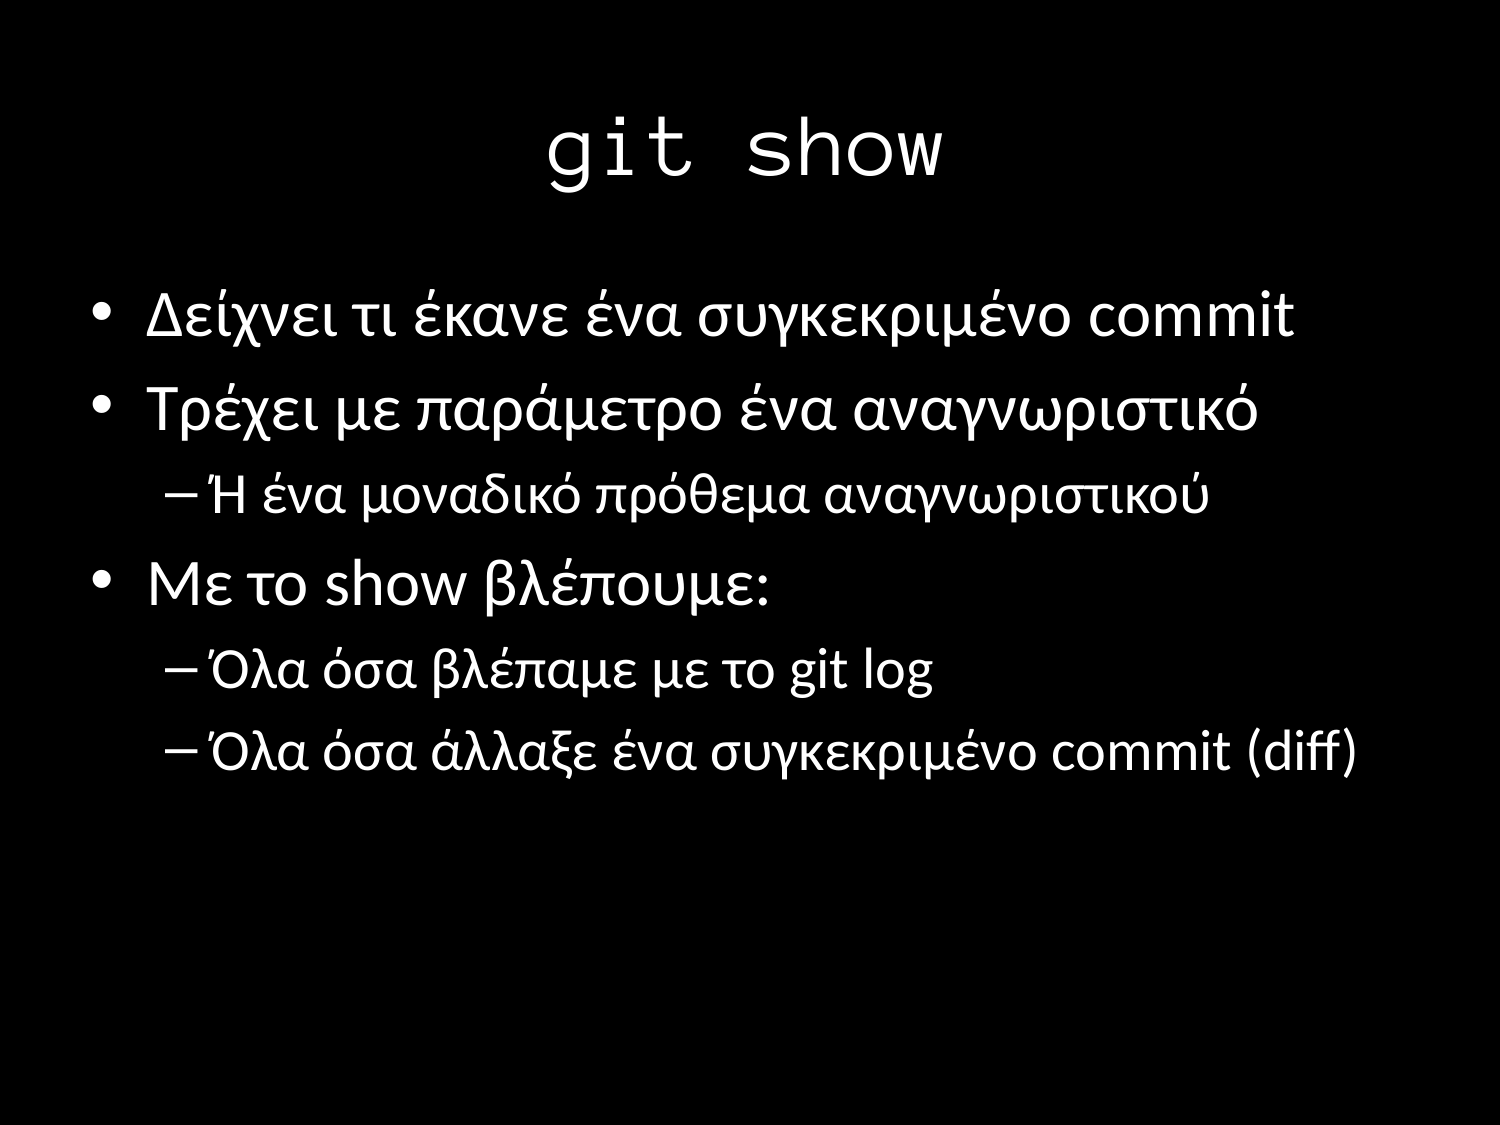

# git show
Δείχνει τι έκανε ένα συγκεκριμένο commit
Tρέχει με παράμετρο ένα αναγνωριστικό
Ή ένα μοναδικό πρόθεμα αναγνωριστικού
Με το show βλέπουμε:
Όλα όσα βλέπαμε με το git log
Όλα όσα άλλαξε ένα συγκεκριμένο commit (diff)